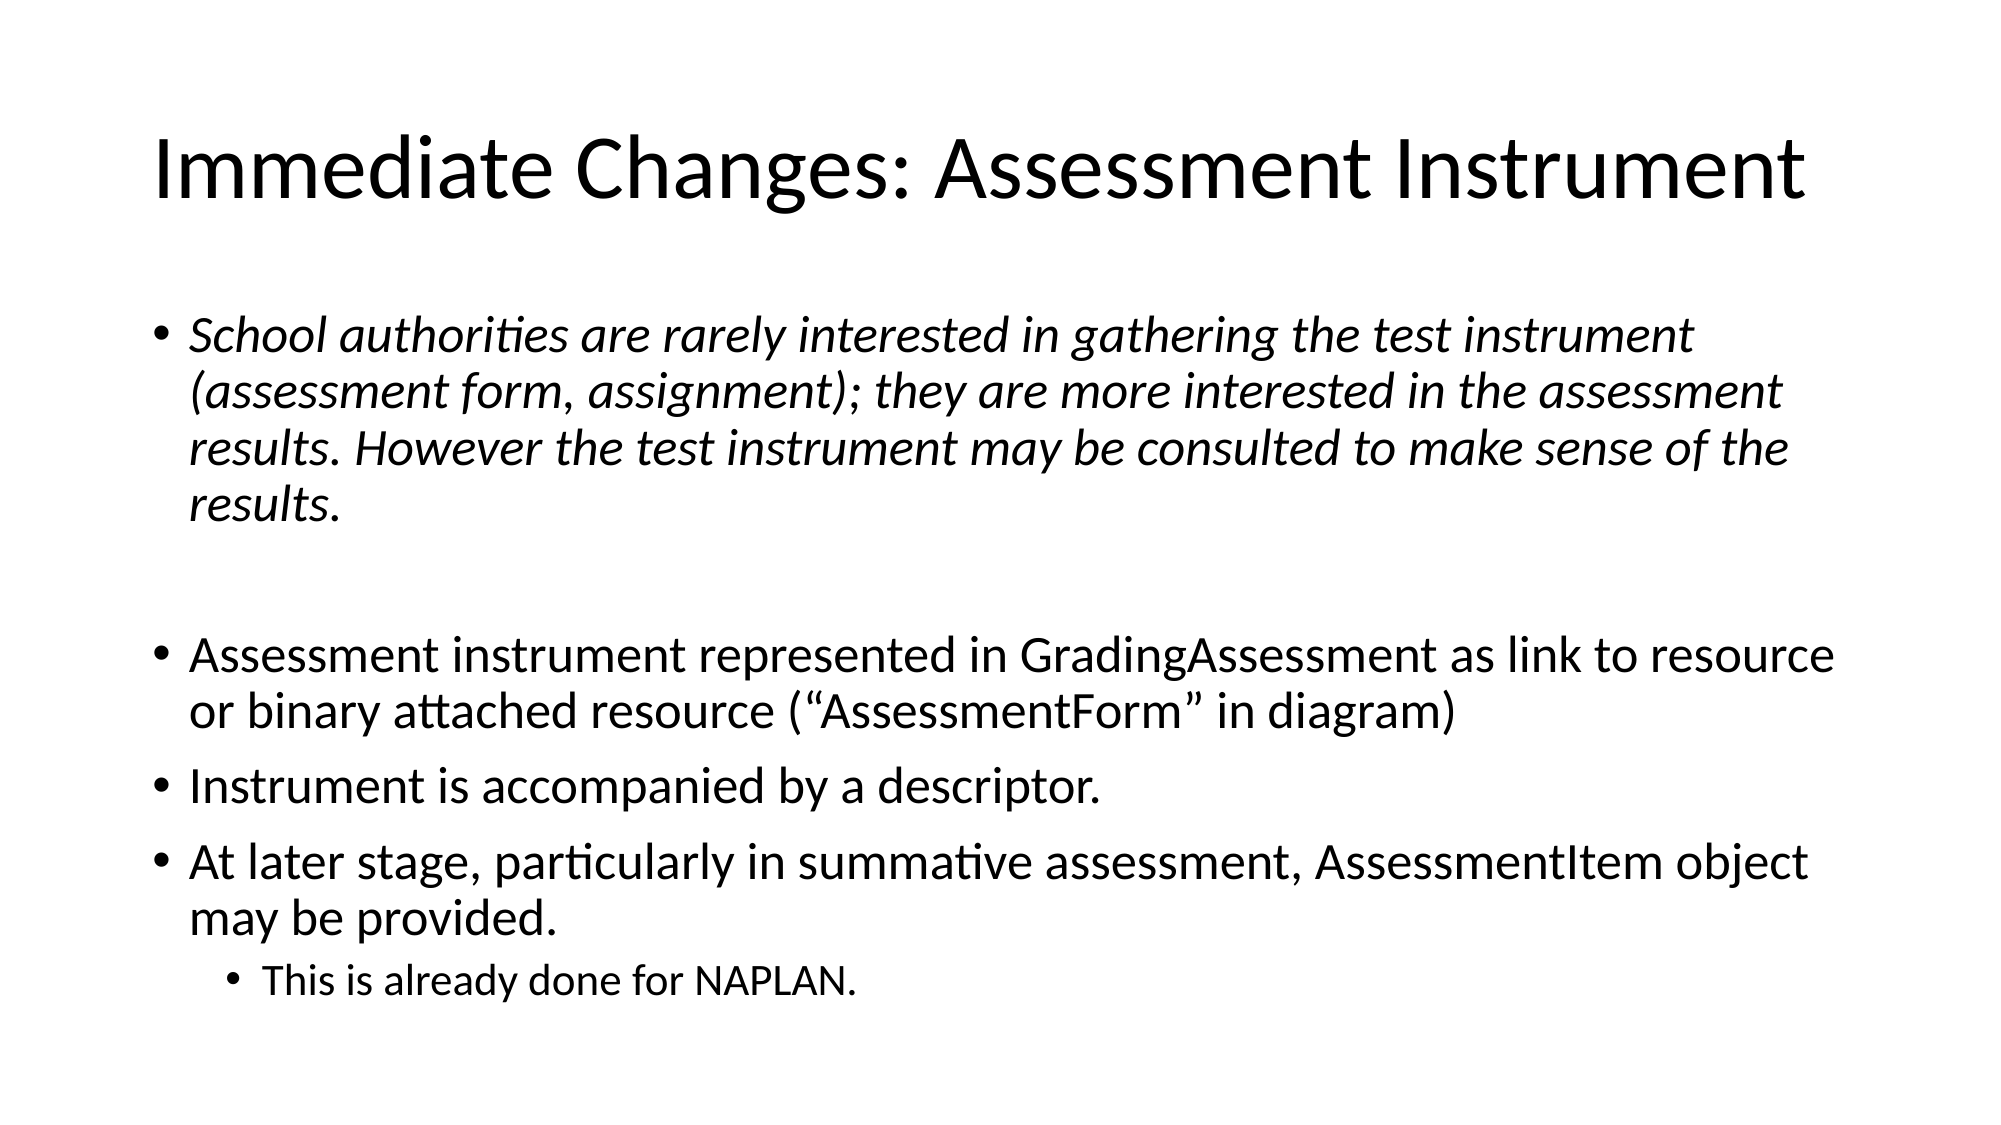

# Immediate Changes: Assessment Instrument
School authorities are rarely interested in gathering the test instrument (assessment form, assignment); they are more interested in the assessment results. However the test instrument may be consulted to make sense of the results.

Assessment instrument represented in GradingAssessment as link to resource or binary attached resource (“AssessmentForm” in diagram)
Instrument is accompanied by a descriptor.
At later stage, particularly in summative assessment, AssessmentItem object may be provided.
This is already done for NAPLAN.